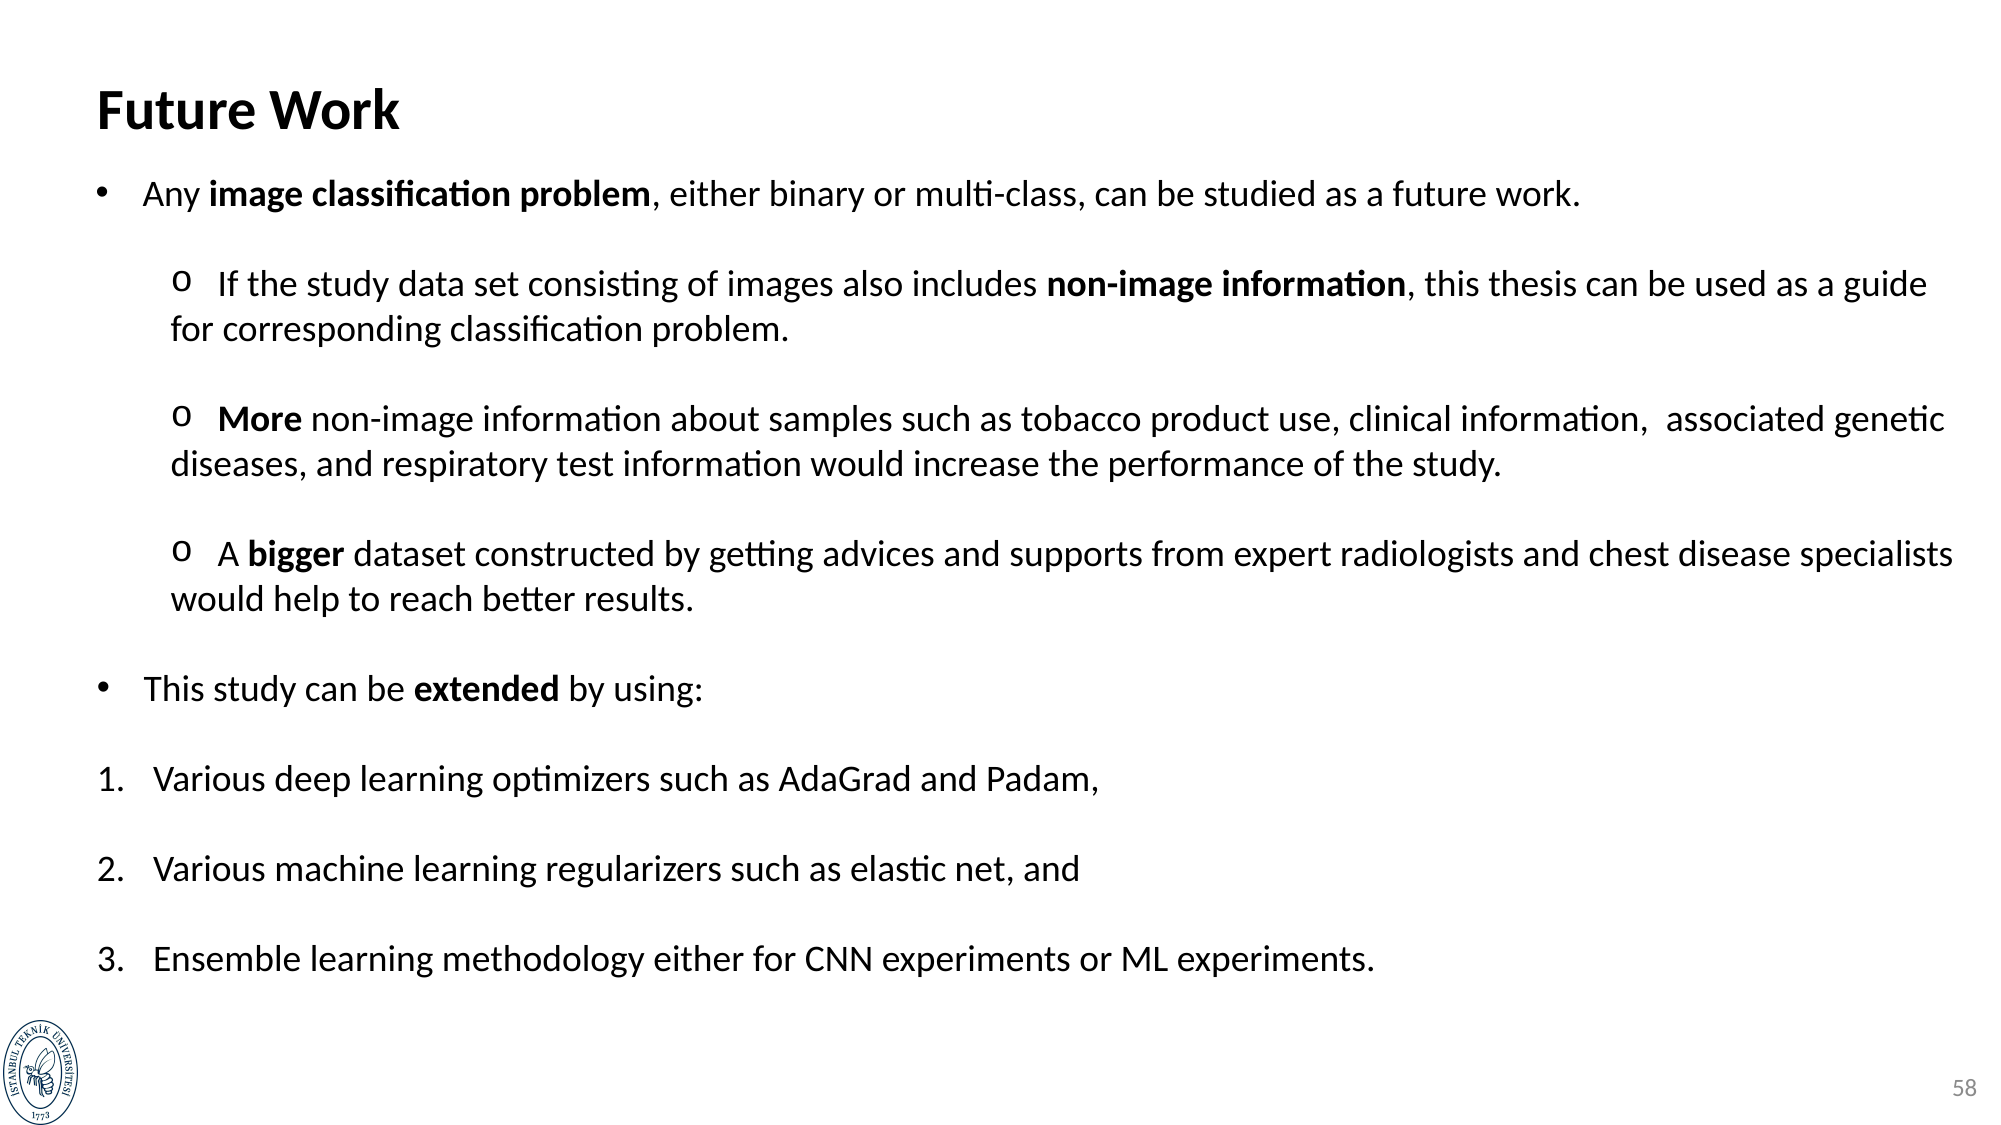

Future Work
Any image classification problem, either binary or multi-class, can be studied as a future work.

If the study data set consisting of images also includes non-image information, this thesis can be used as a guide
for corresponding classification problem.

More non-image information about samples such as tobacco product use, clinical information,  associated genetic
diseases, and respiratory test information would increase the performance of the study.

A bigger dataset constructed by getting advices and supports from expert radiologists and chest disease specialists
would help to reach better results.

This study can be extended by using:

Various deep learning optimizers such as AdaGrad and Padam,

Various machine learning regularizers such as elastic net, and

Ensemble learning methodology either for CNN experiments or ML experiments.
58